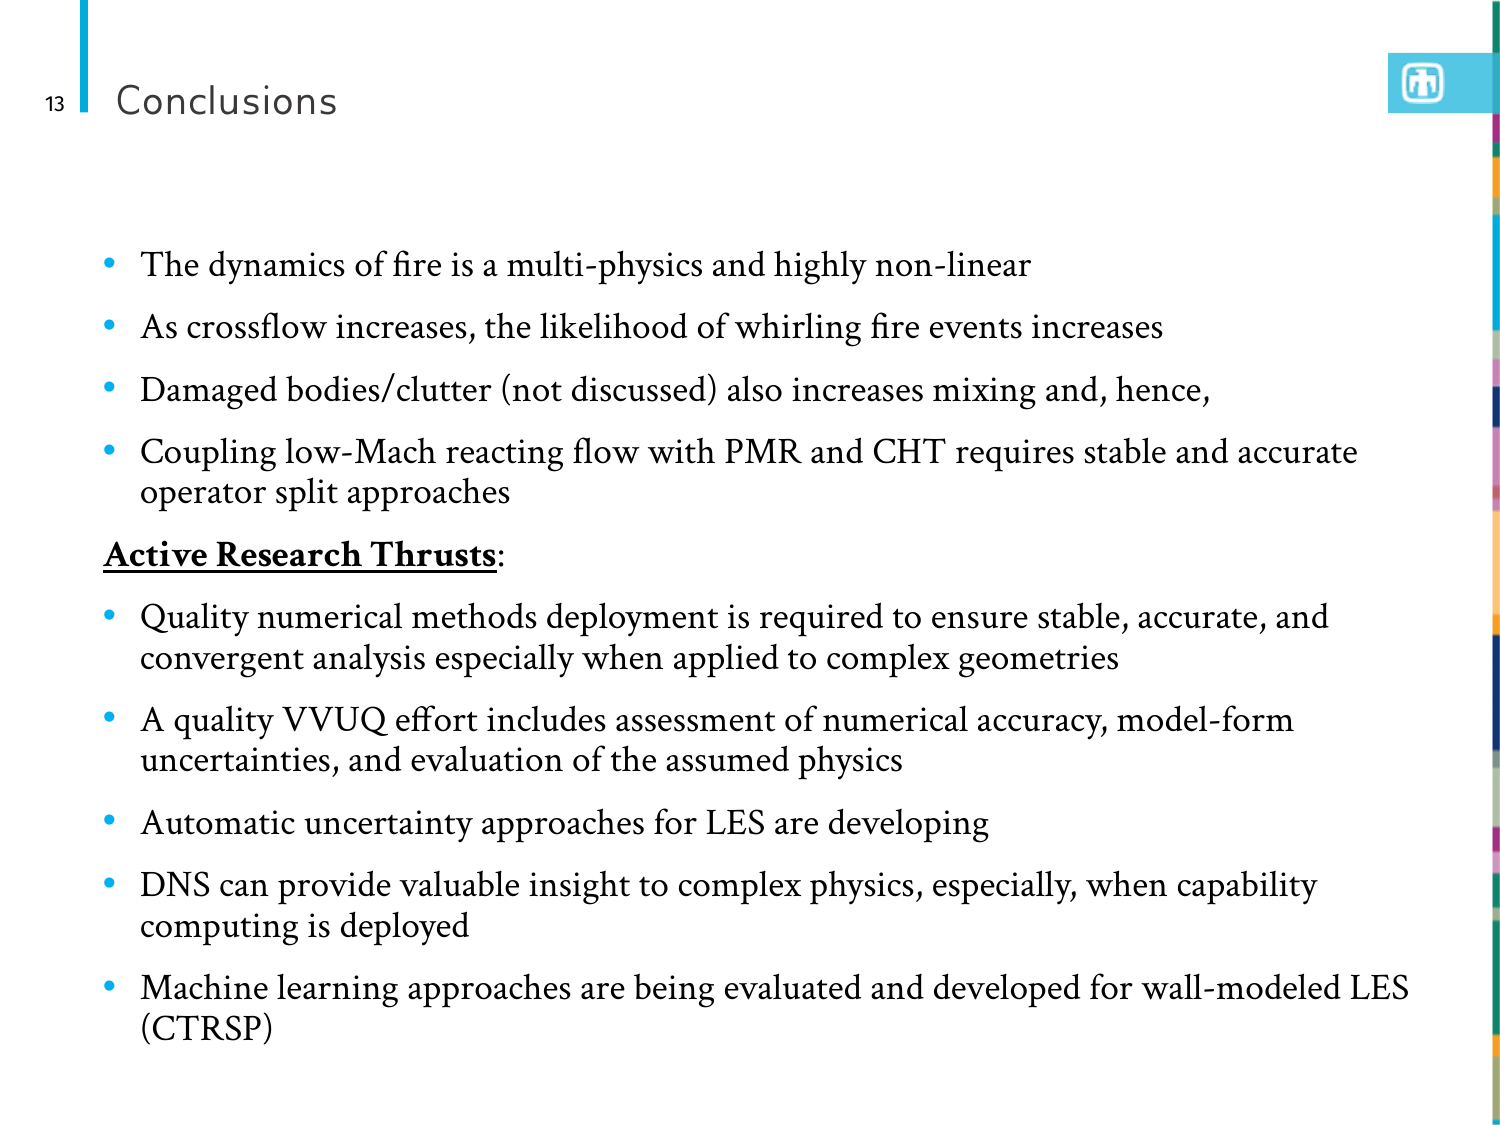

# Conclusions
13
The dynamics of fire is a multi-physics and highly non-linear
As crossflow increases, the likelihood of whirling fire events increases
Damaged bodies/clutter (not discussed) also increases mixing and, hence,
Coupling low-Mach reacting flow with PMR and CHT requires stable and accurate operator split approaches
Active Research Thrusts:
Quality numerical methods deployment is required to ensure stable, accurate, and convergent analysis especially when applied to complex geometries
A quality VVUQ effort includes assessment of numerical accuracy, model-form uncertainties, and evaluation of the assumed physics
Automatic uncertainty approaches for LES are developing
DNS can provide valuable insight to complex physics, especially, when capability computing is deployed
Machine learning approaches are being evaluated and developed for wall-modeled LES (CTRSP)